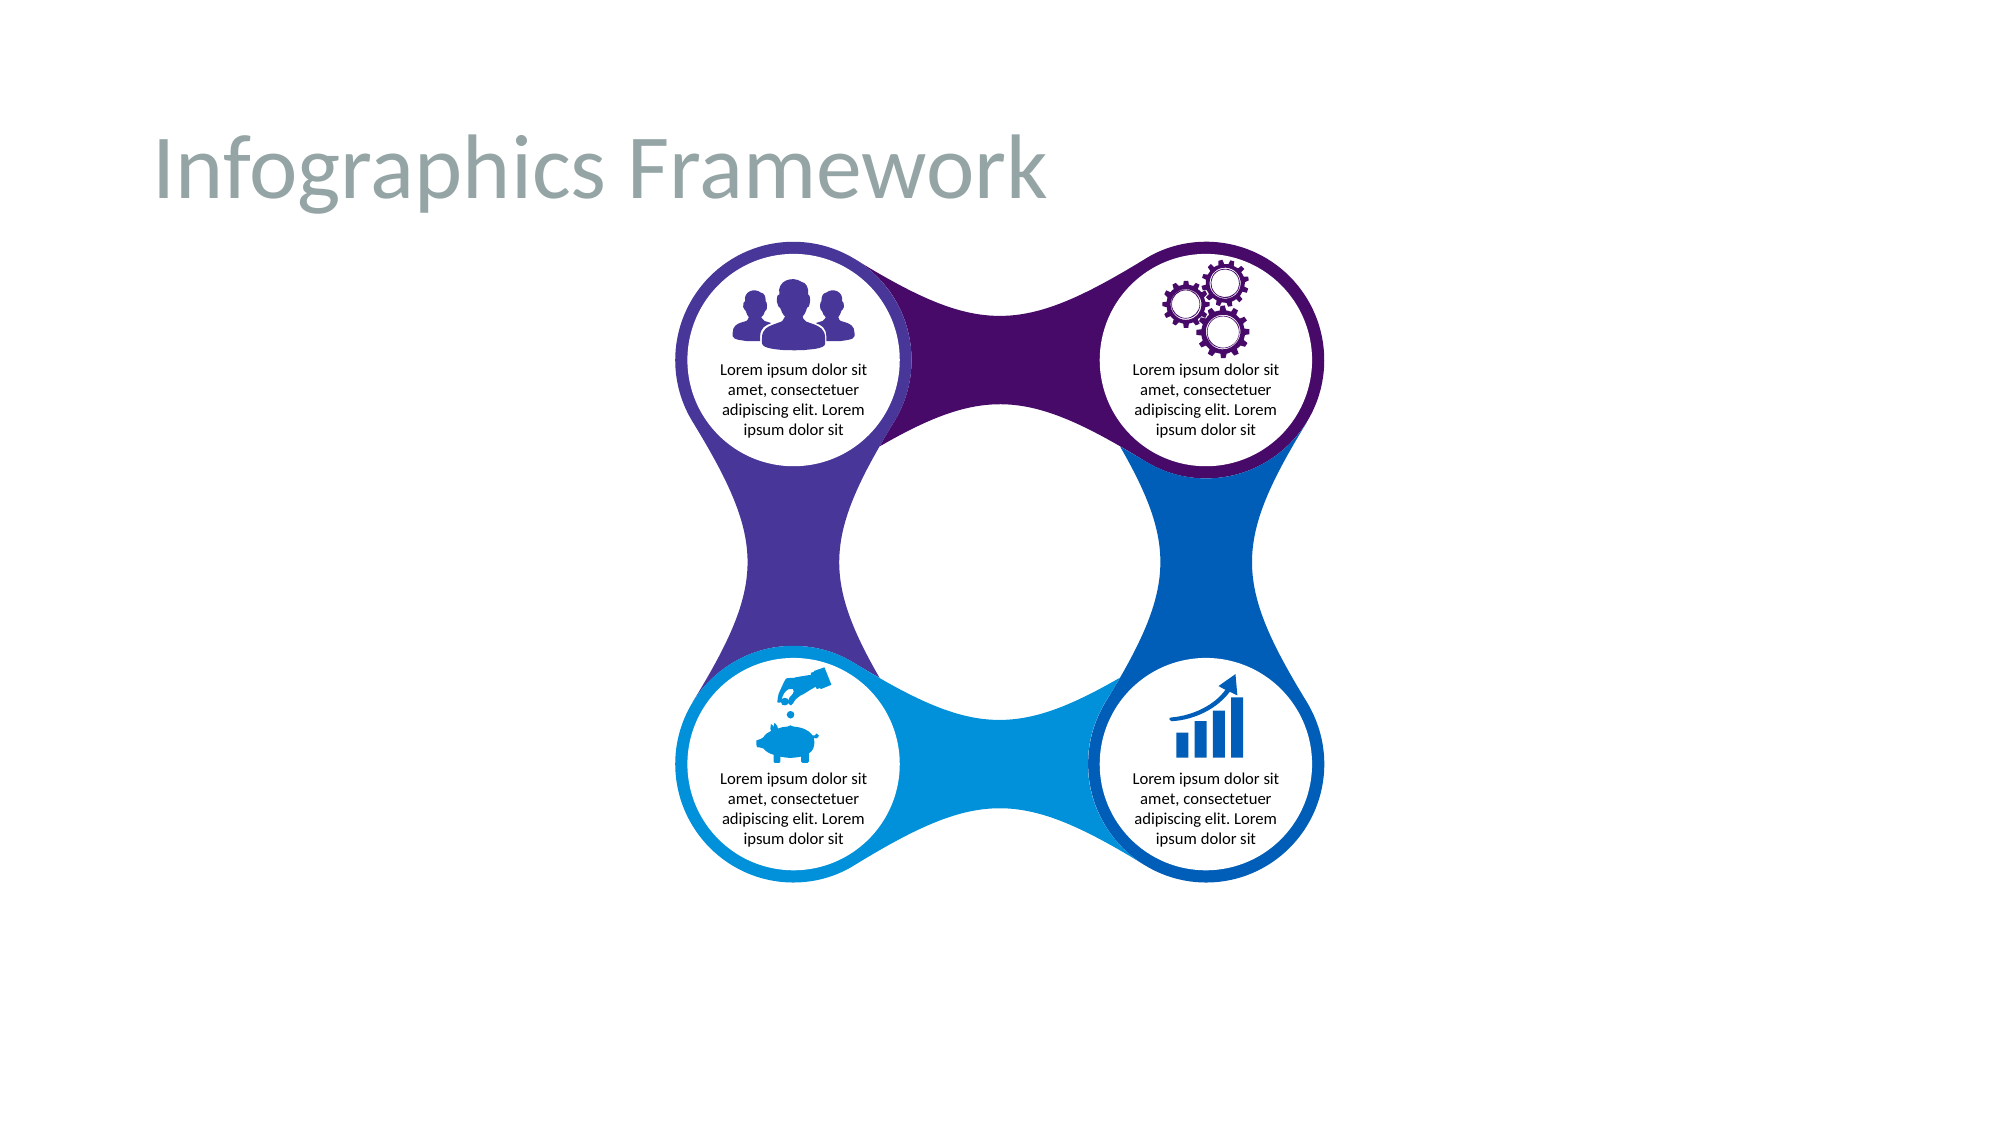

# Infographics Framework

Lorem ipsum dolor sit amet, consectetuer adipiscing elit. Lorem ipsum dolor sit
Lorem ipsum dolor sit amet, consectetuer adipiscing elit. Lorem ipsum dolor sit

Lorem ipsum dolor sit amet, consectetuer adipiscing elit. Lorem ipsum dolor sit
Lorem ipsum dolor sit amet, consectetuer adipiscing elit. Lorem ipsum dolor sit